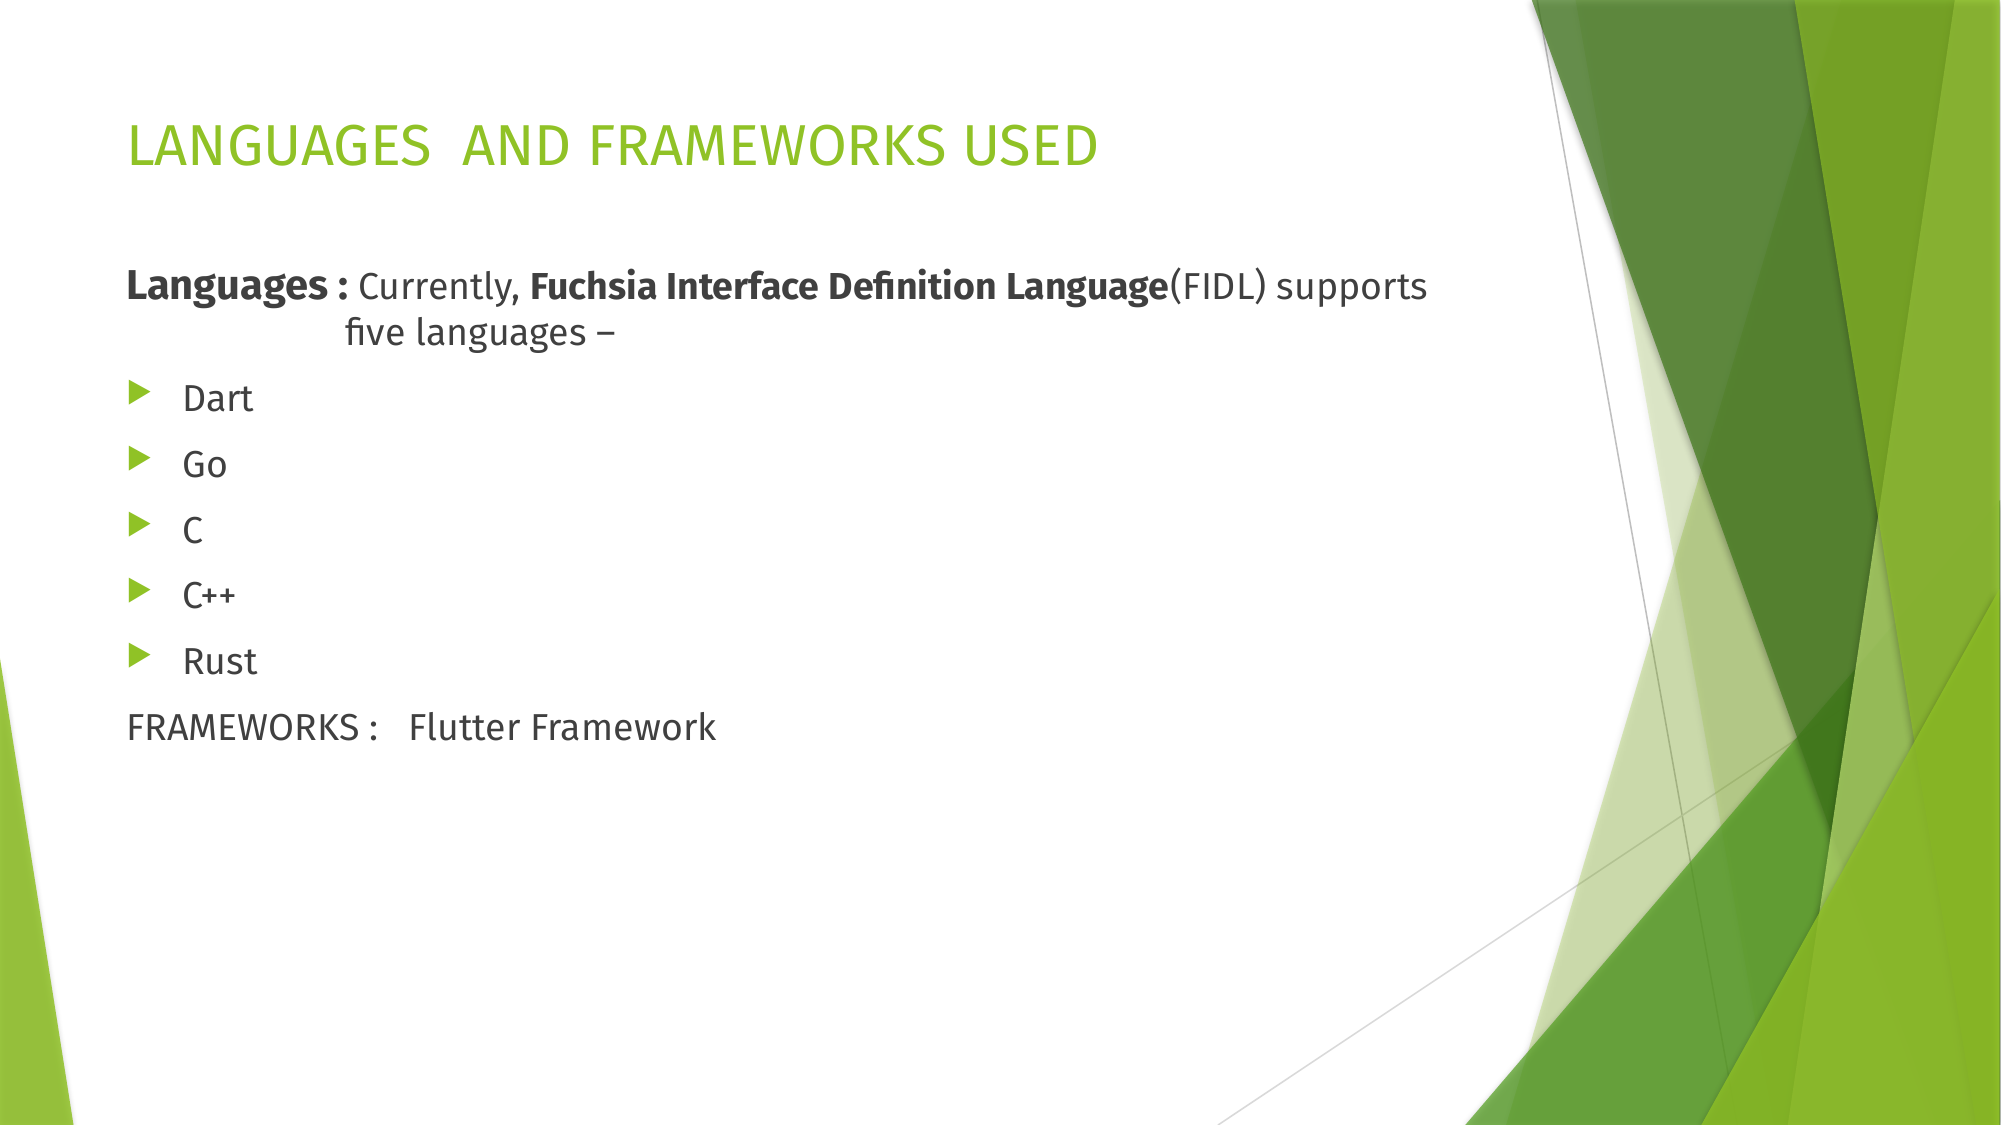

# LANGUAGES  AND FRAMEWORKS USED
Languages : Currently, Fuchsia Interface Definition Language(FIDL) supports                              five languages –
Dart
Go
C
C++
Rust
FRAMEWORKS :   Flutter Framework